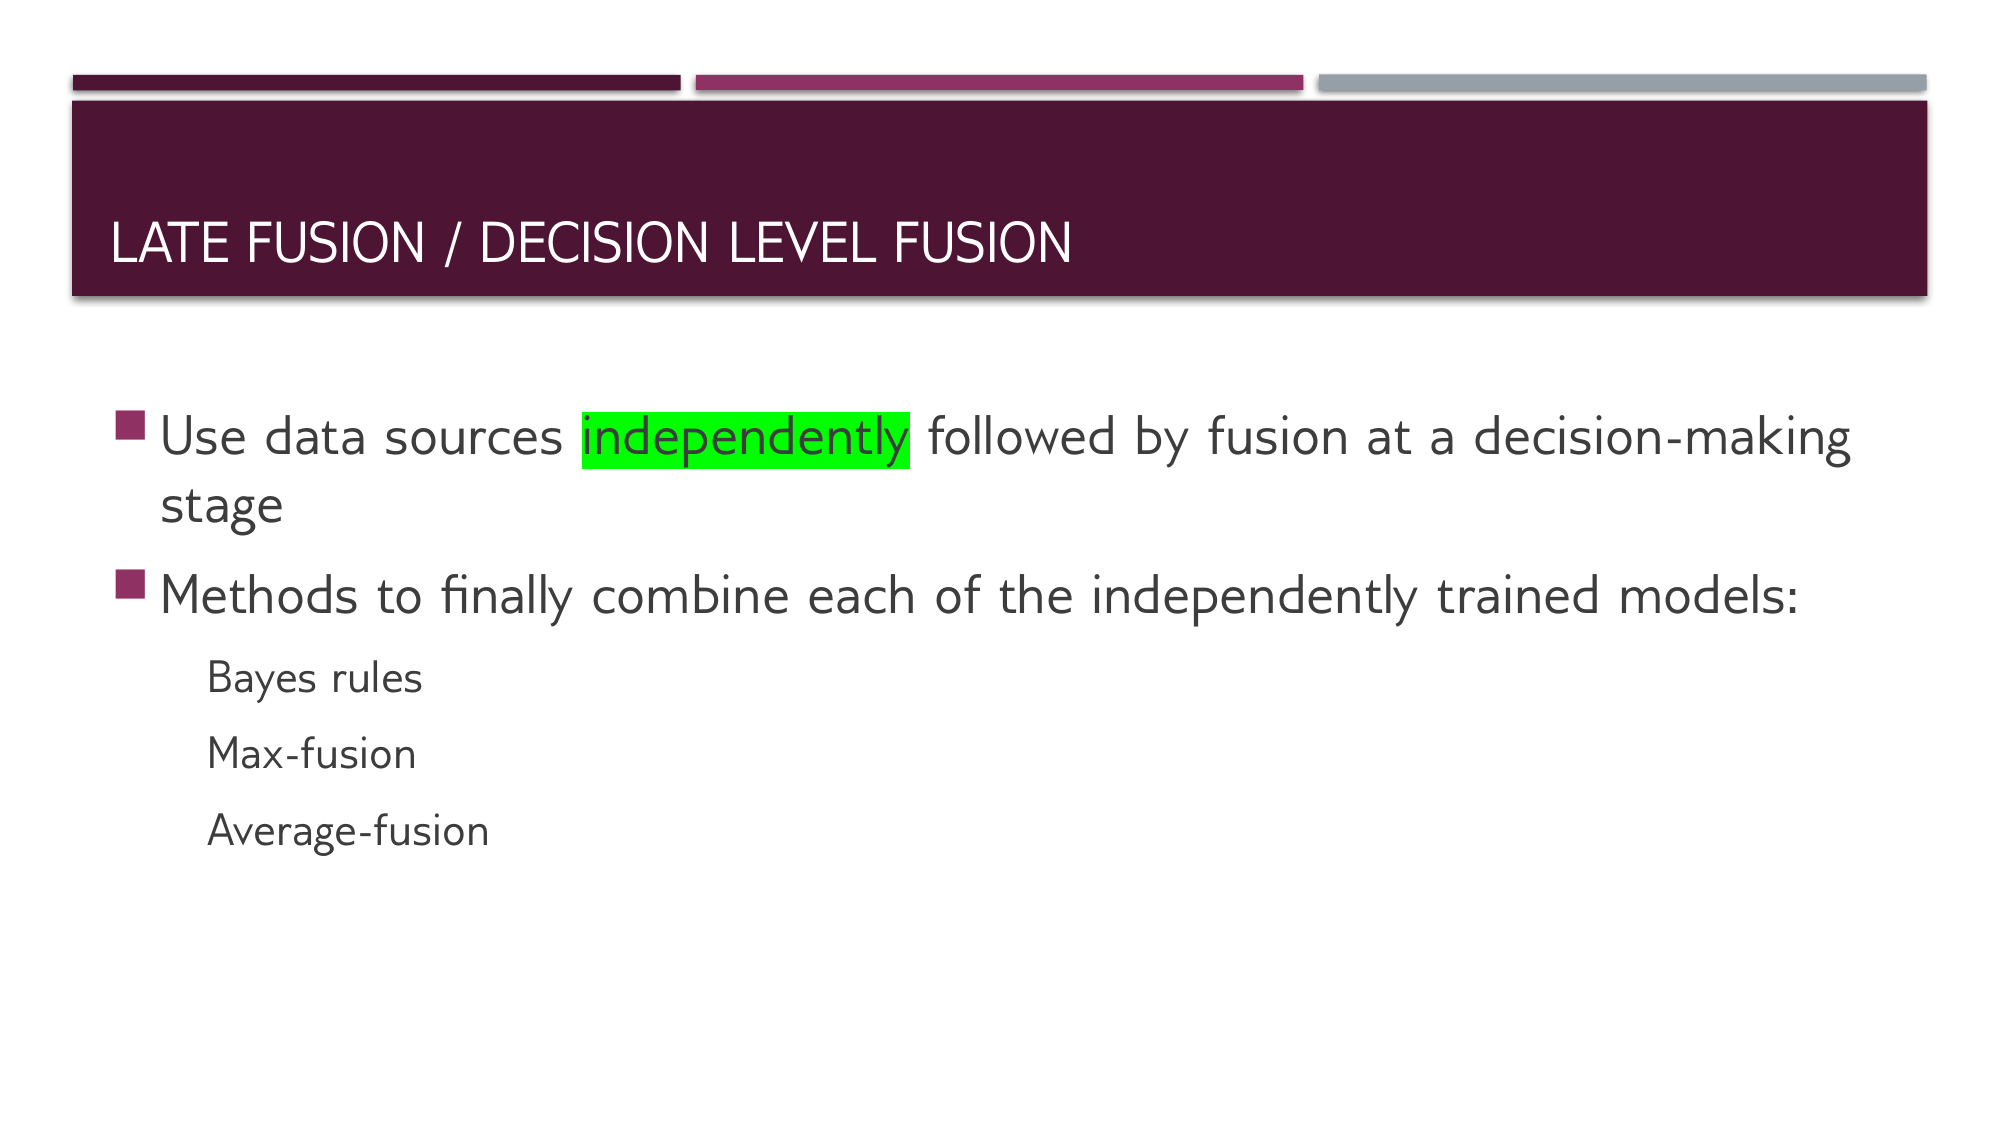

# Late fusion / decision level fusion
Use data sources independently followed by fusion at a decision-making stage
Methods to finally combine each of the independently trained models:
Bayes rules
Max-fusion
Average-fusion